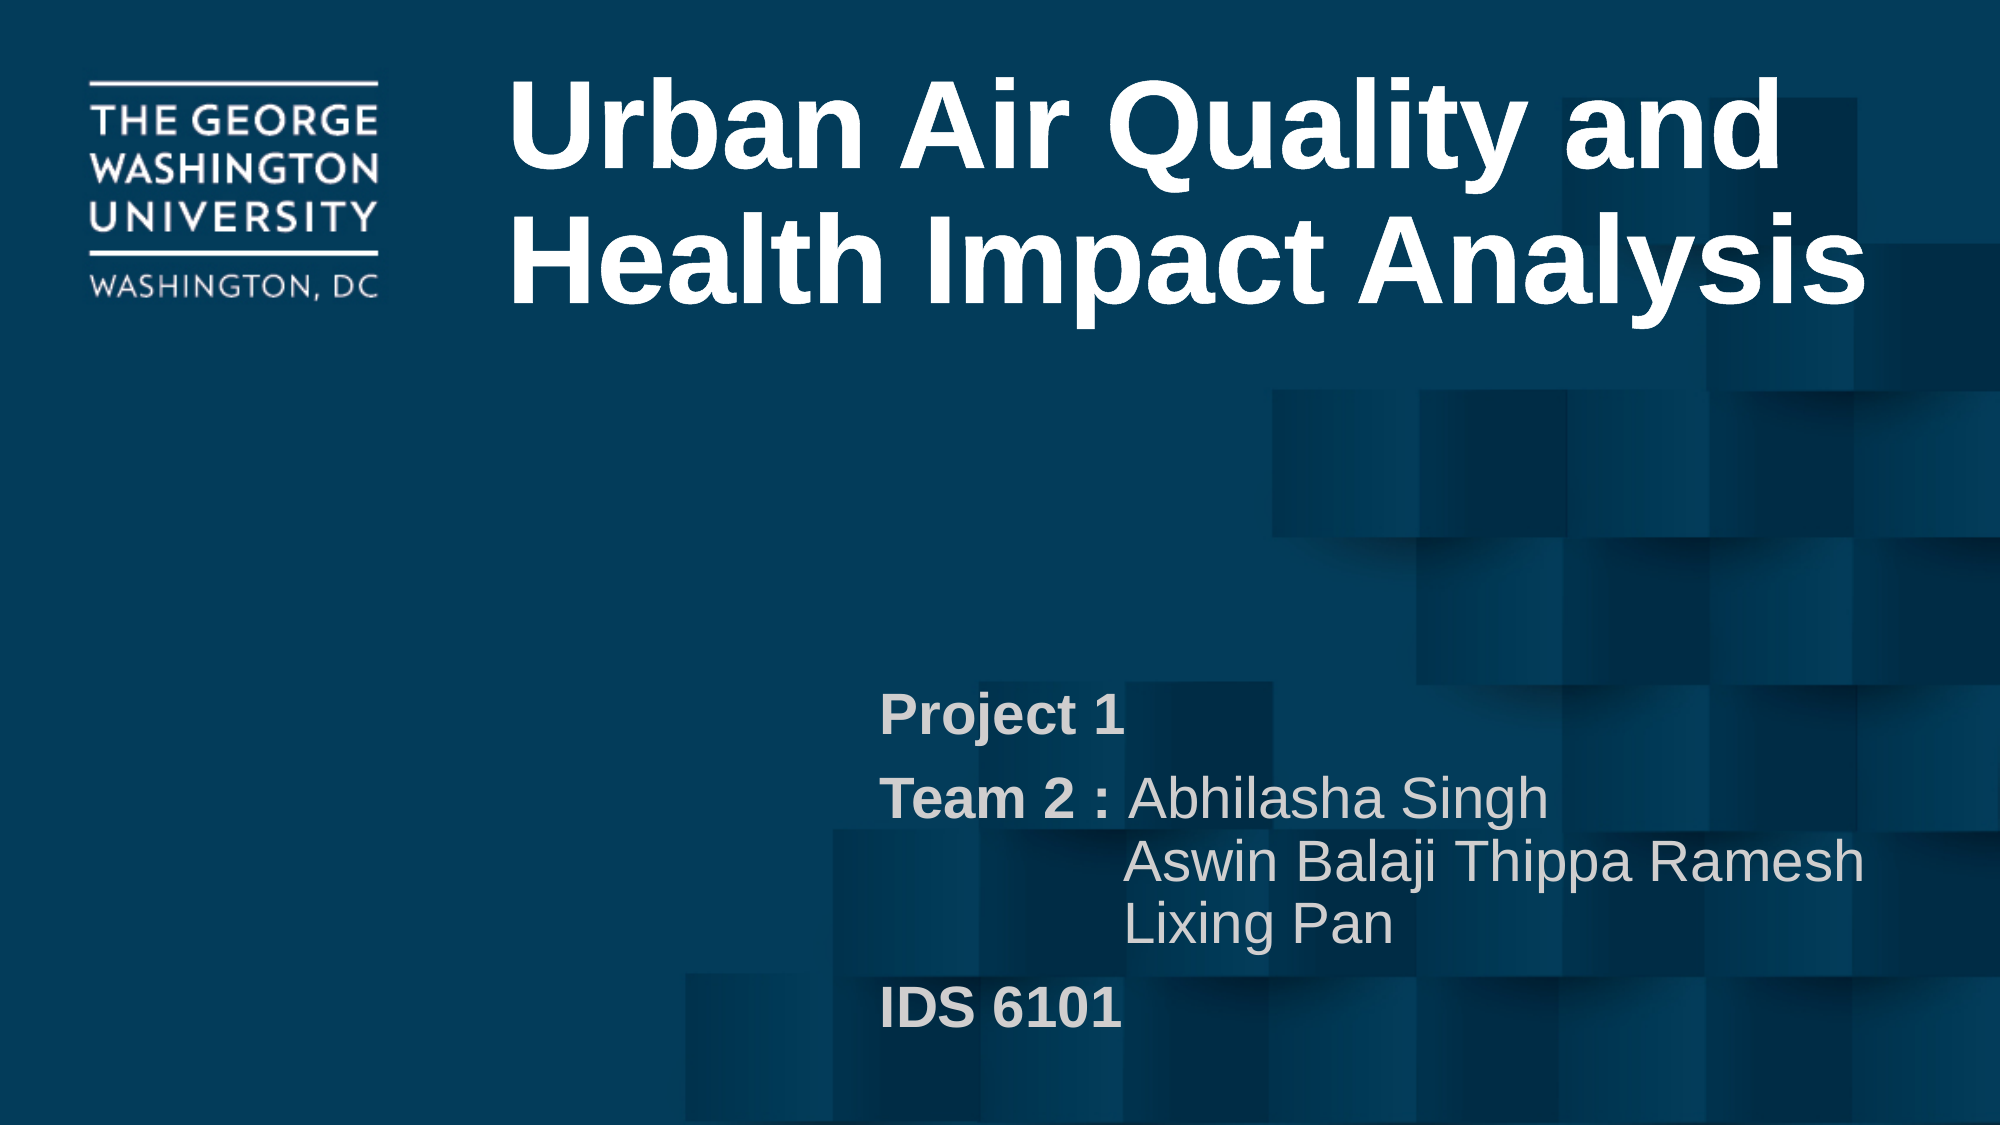

# Urban Air Quality and Health Impact Analysis
Project 1
Team 2 : Abhilasha Singh
	      Aswin Balaji Thippa Ramesh
               Lixing Pan
IDS 6101